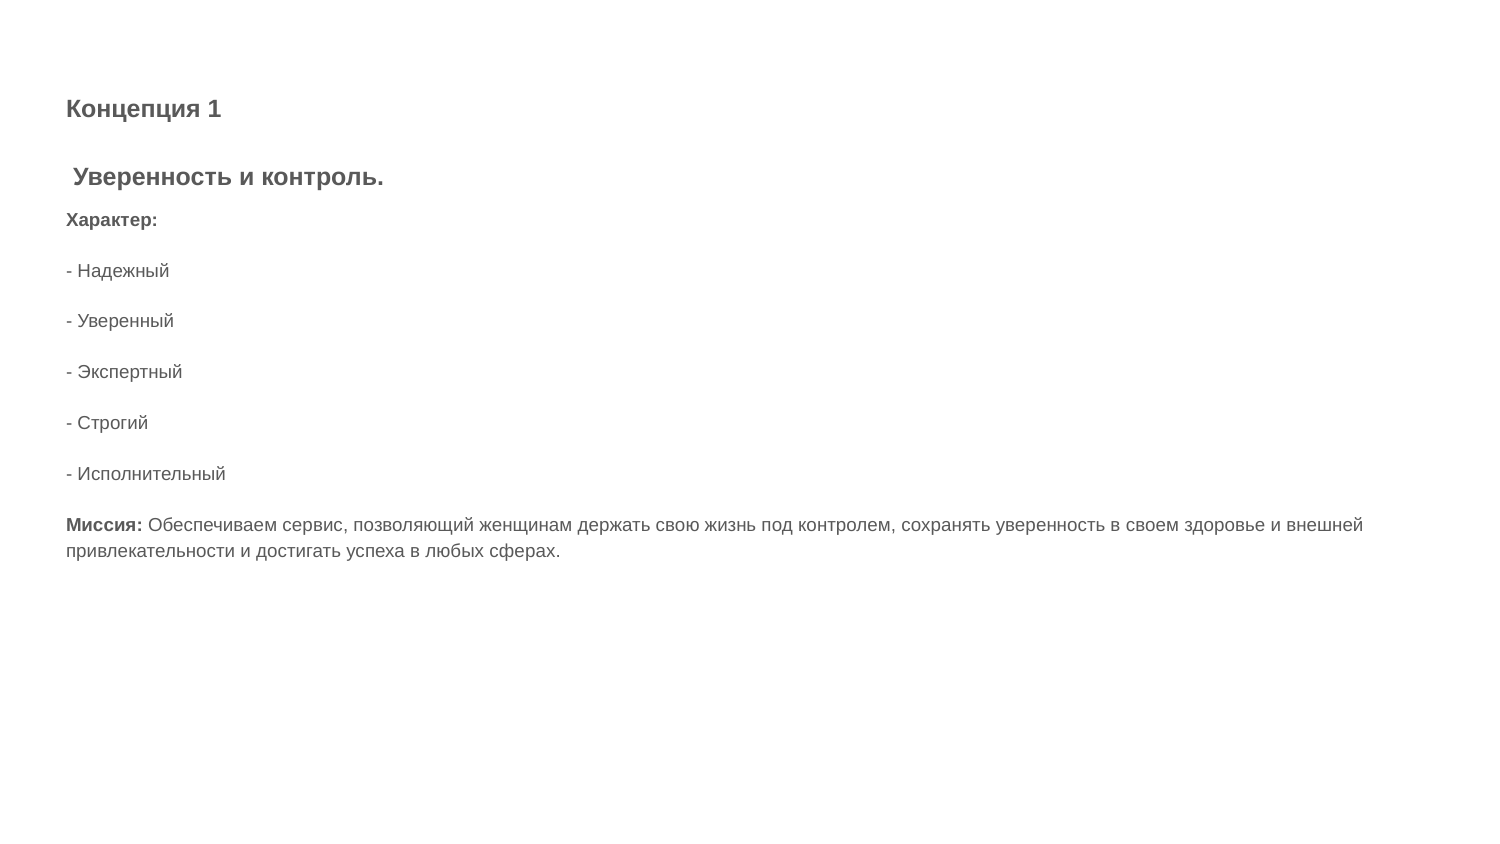

# Концепция 1
 Уверенность и контроль.

Характер:
- Надежный
- Уверенный
- Экспертный
- Строгий
- Исполнительный
Миссия: Обеспечиваем сервис, позволяющий женщинам держать свою жизнь под контролем, сохранять уверенность в своем здоровье и внешней привлекательности и достигать успеха в любых сферах.